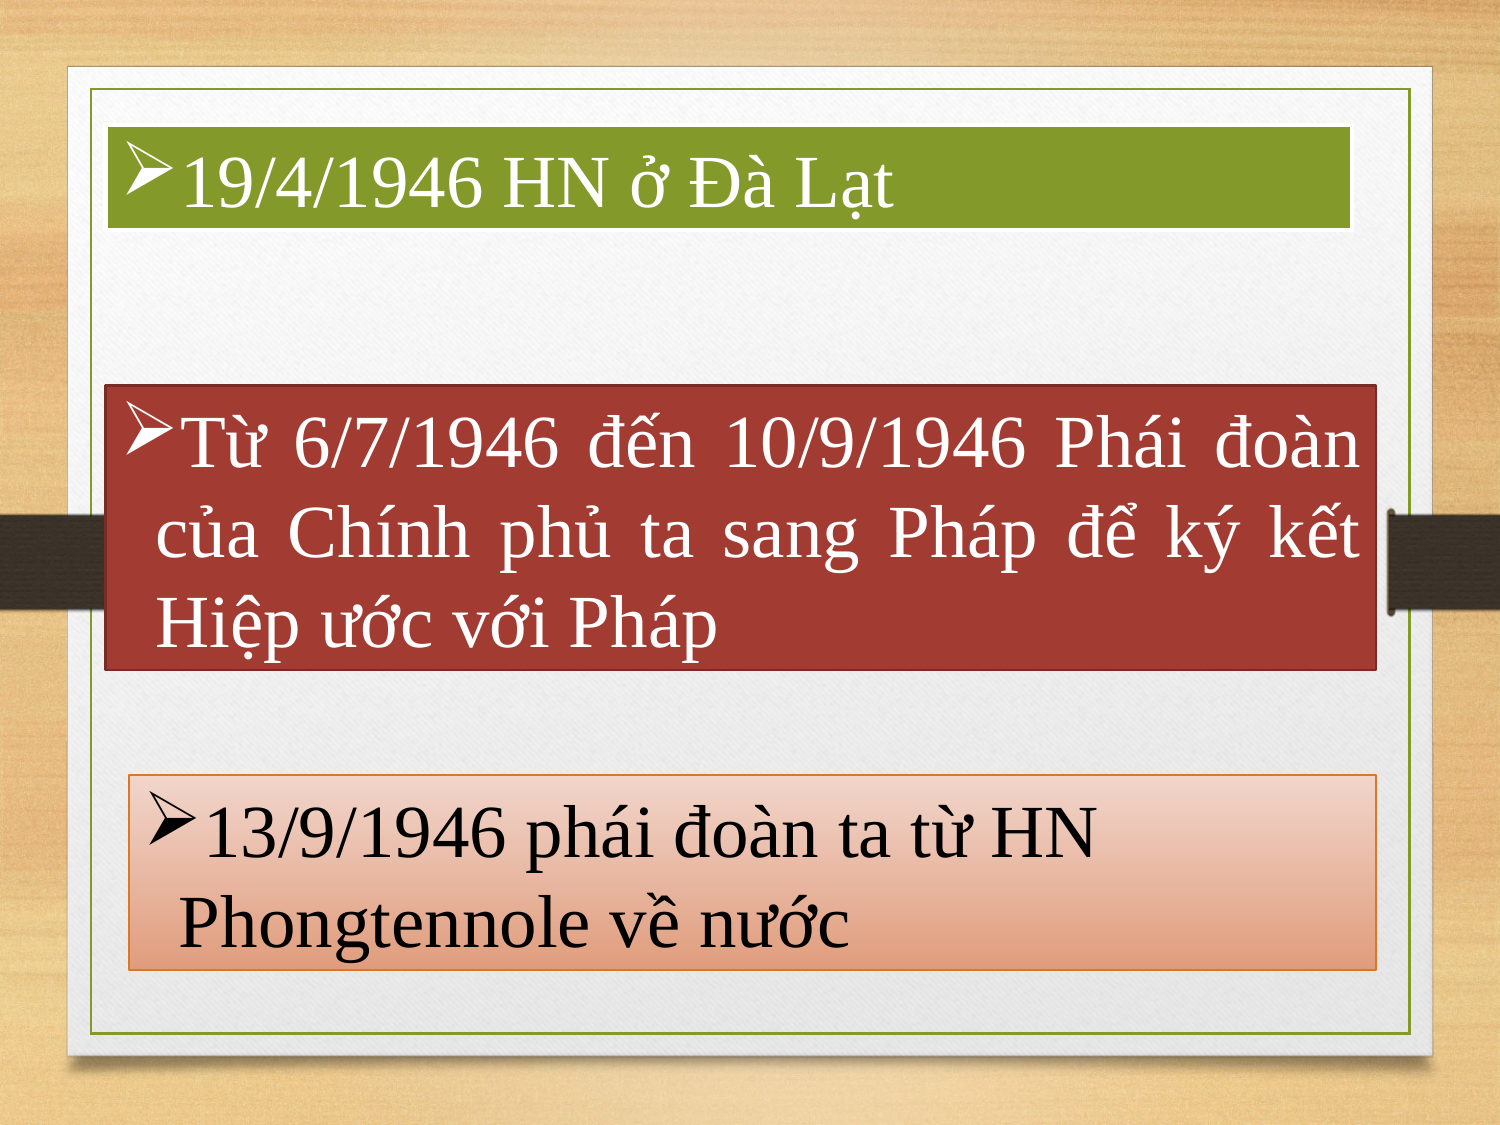

19/4/1946 HN ở Đà Lạt
Từ 6/7/1946 đến 10/9/1946 Phái đoàn của Chính phủ ta sang Pháp để ký kết Hiệp ước với Pháp
13/9/1946 phái đoàn ta từ HN Phongtennole về nước